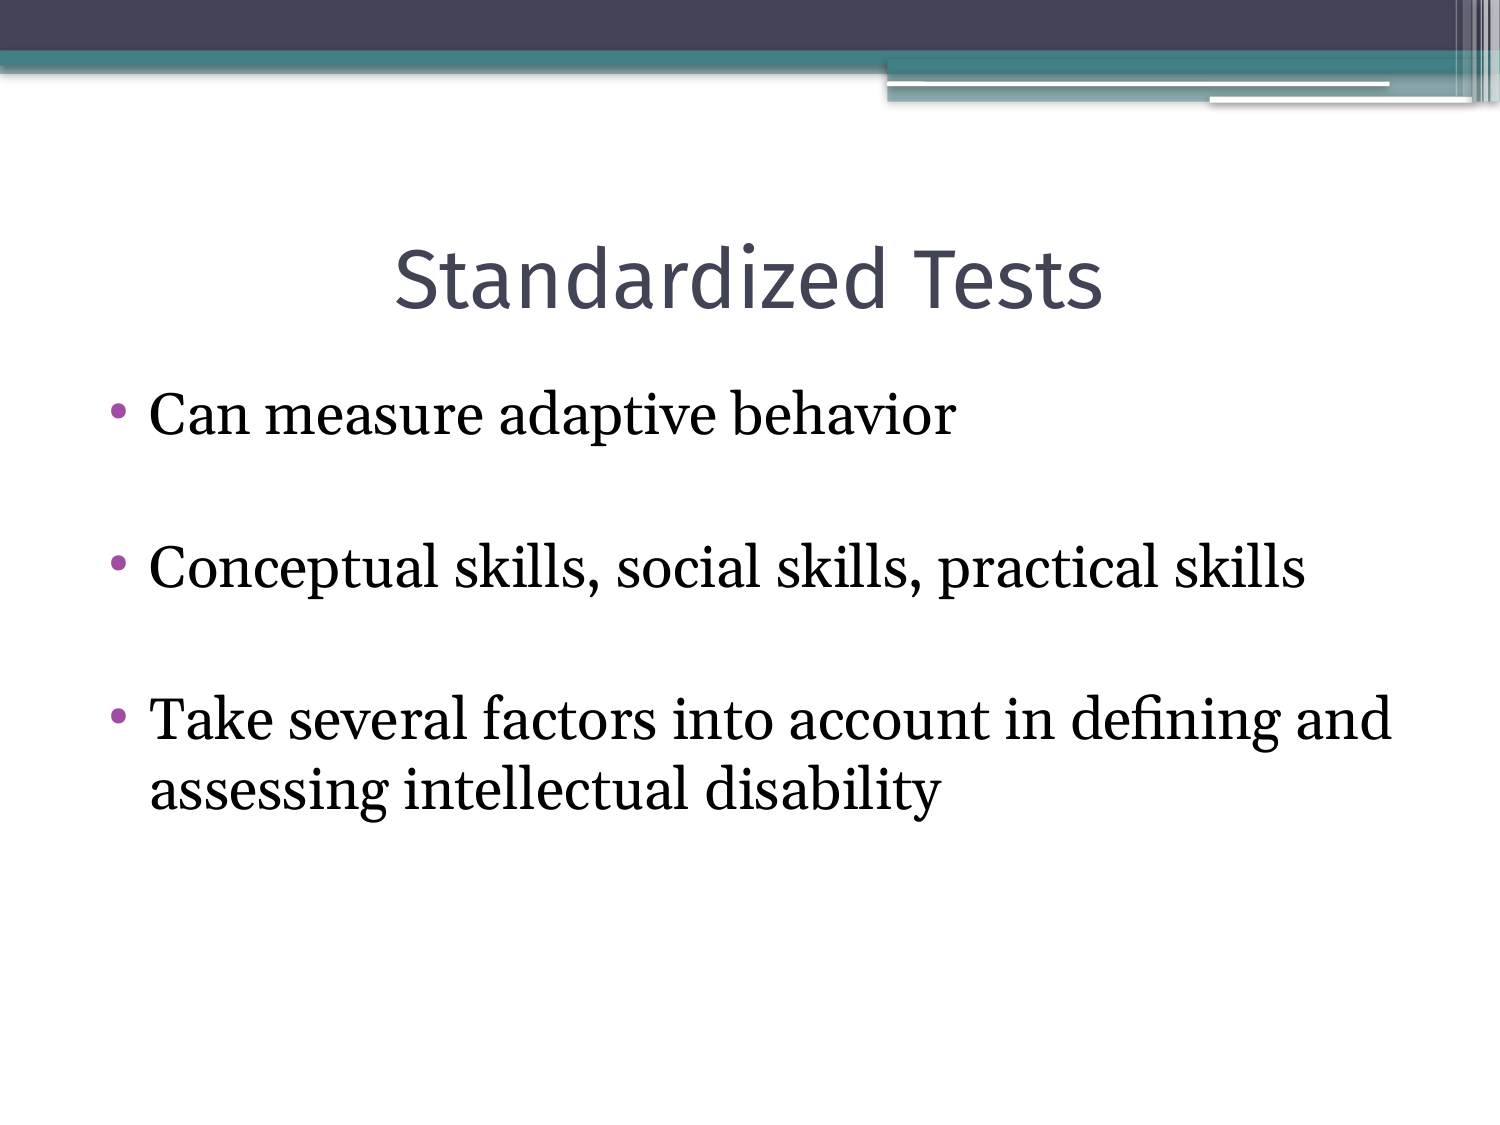

# Standardized Tests
Can measure adaptive behavior

Conceptual skills, social skills, practical skills

Take several factors into account in defining and assessing intellectual disability